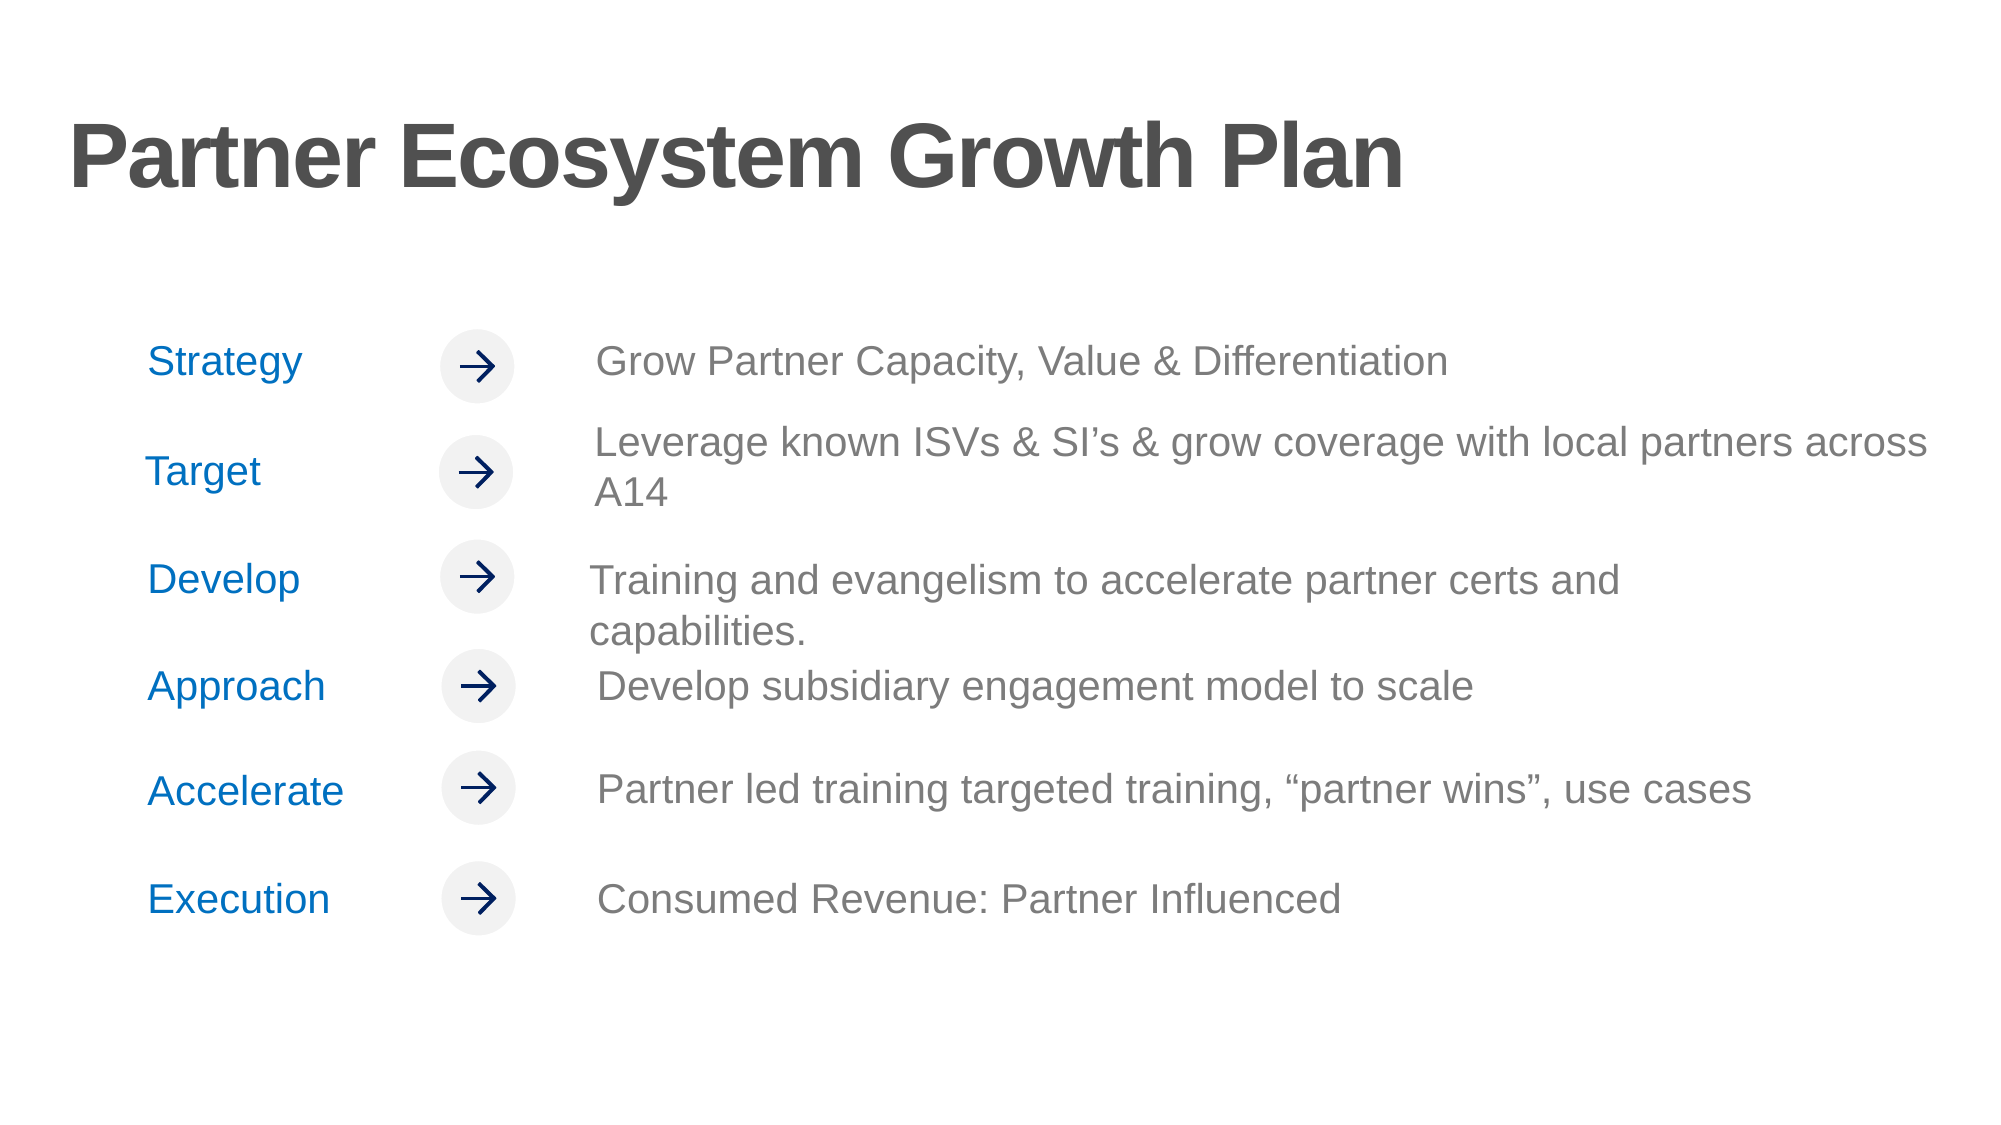

Partner Ecosystem Growth Plan
Strategy
Grow Partner Capacity, Value & Differentiation

Leverage known ISVs & SI’s & grow coverage with local partners across A14
Target

Develop

Training and evangelism to accelerate partner certs and capabilities.

Develop subsidiary engagement model to scale
Approach

Partner led training targeted training, “partner wins”, use cases
Accelerate

Execution
Consumed Revenue: Partner Influenced